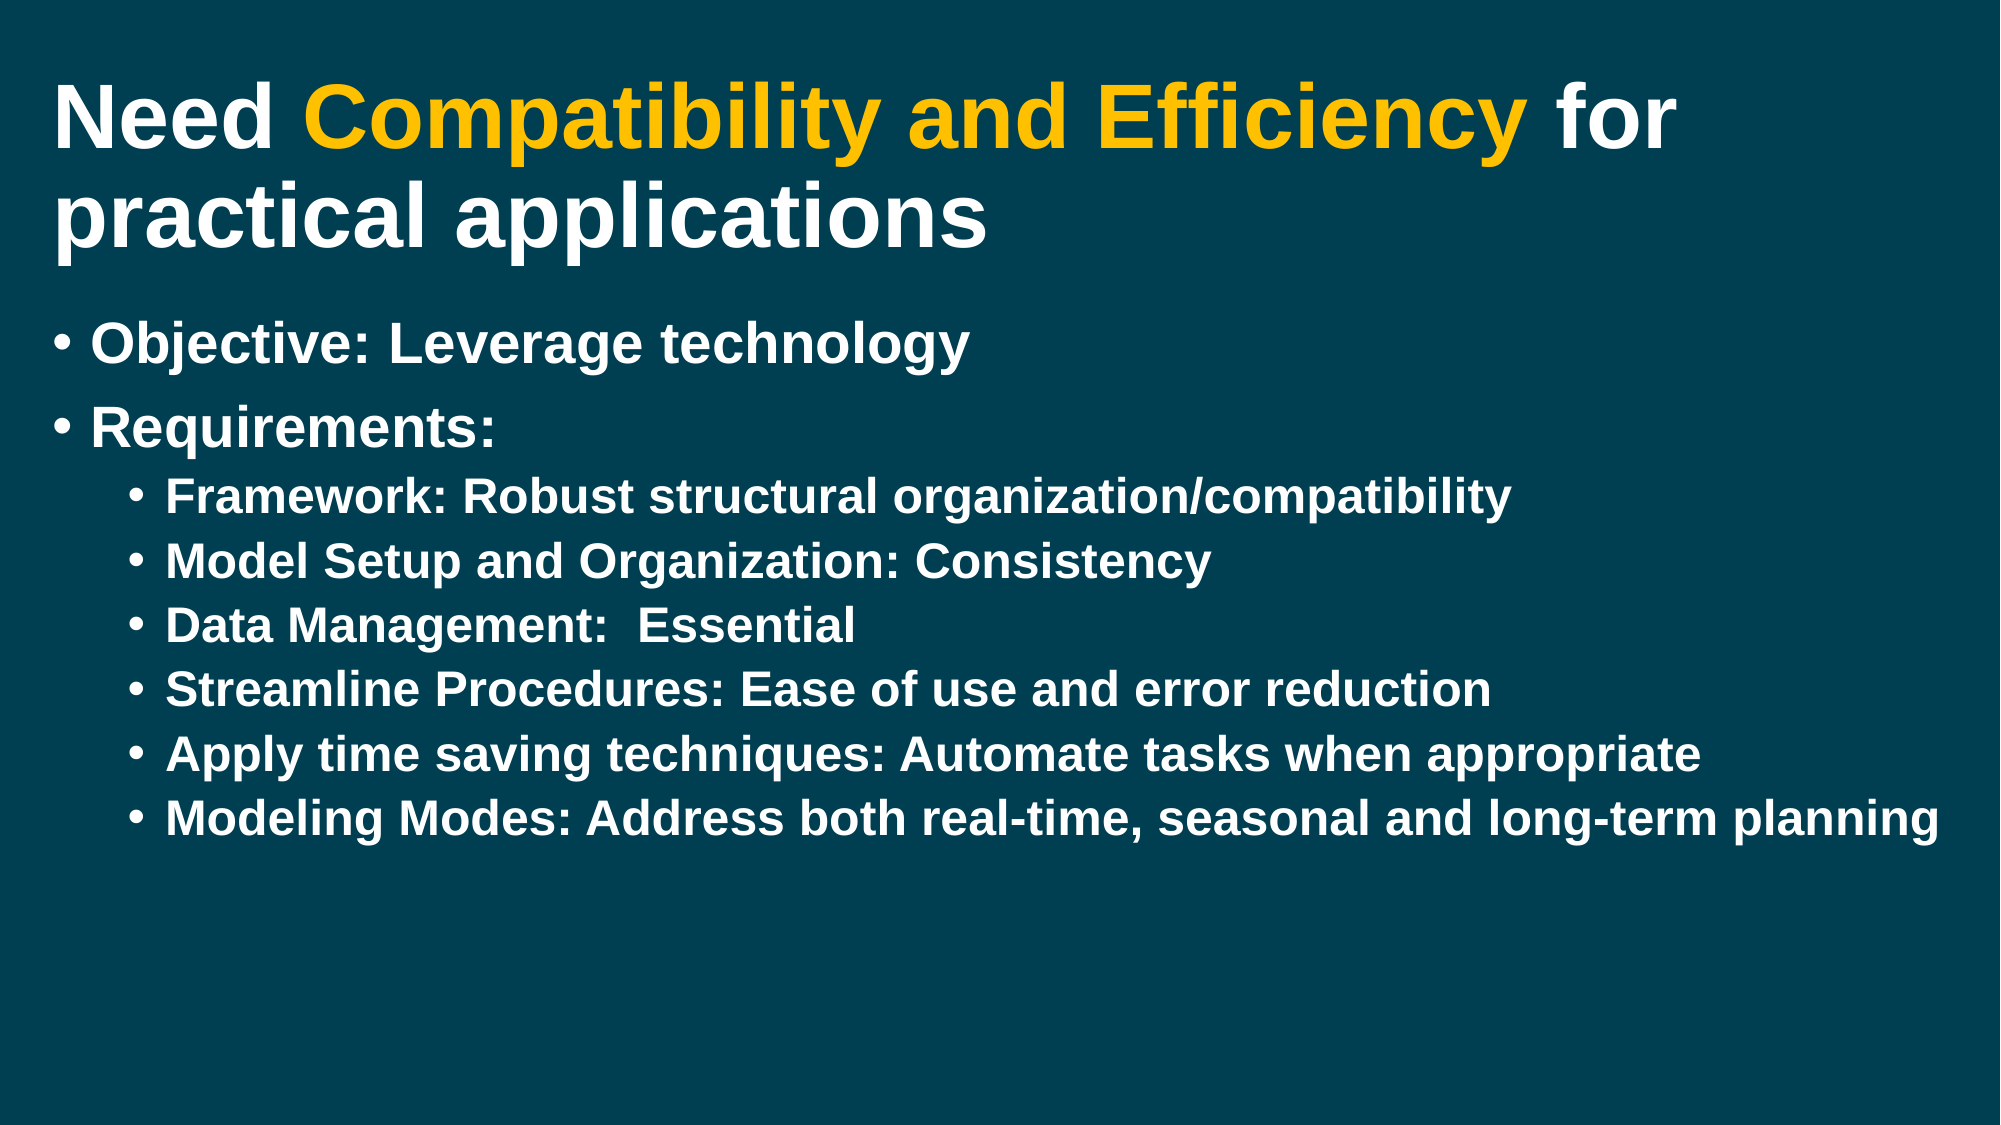

# Need Compatibility and Efficiency for practical applications
Objective: Leverage technology
Requirements:
Framework: Robust structural organization/compatibility
Model Setup and Organization: Consistency
Data Management:  Essential
Streamline Procedures: Ease of use and error reduction
Apply time saving techniques: Automate tasks when appropriate
Modeling Modes: Address both real-time, seasonal and long-term planning